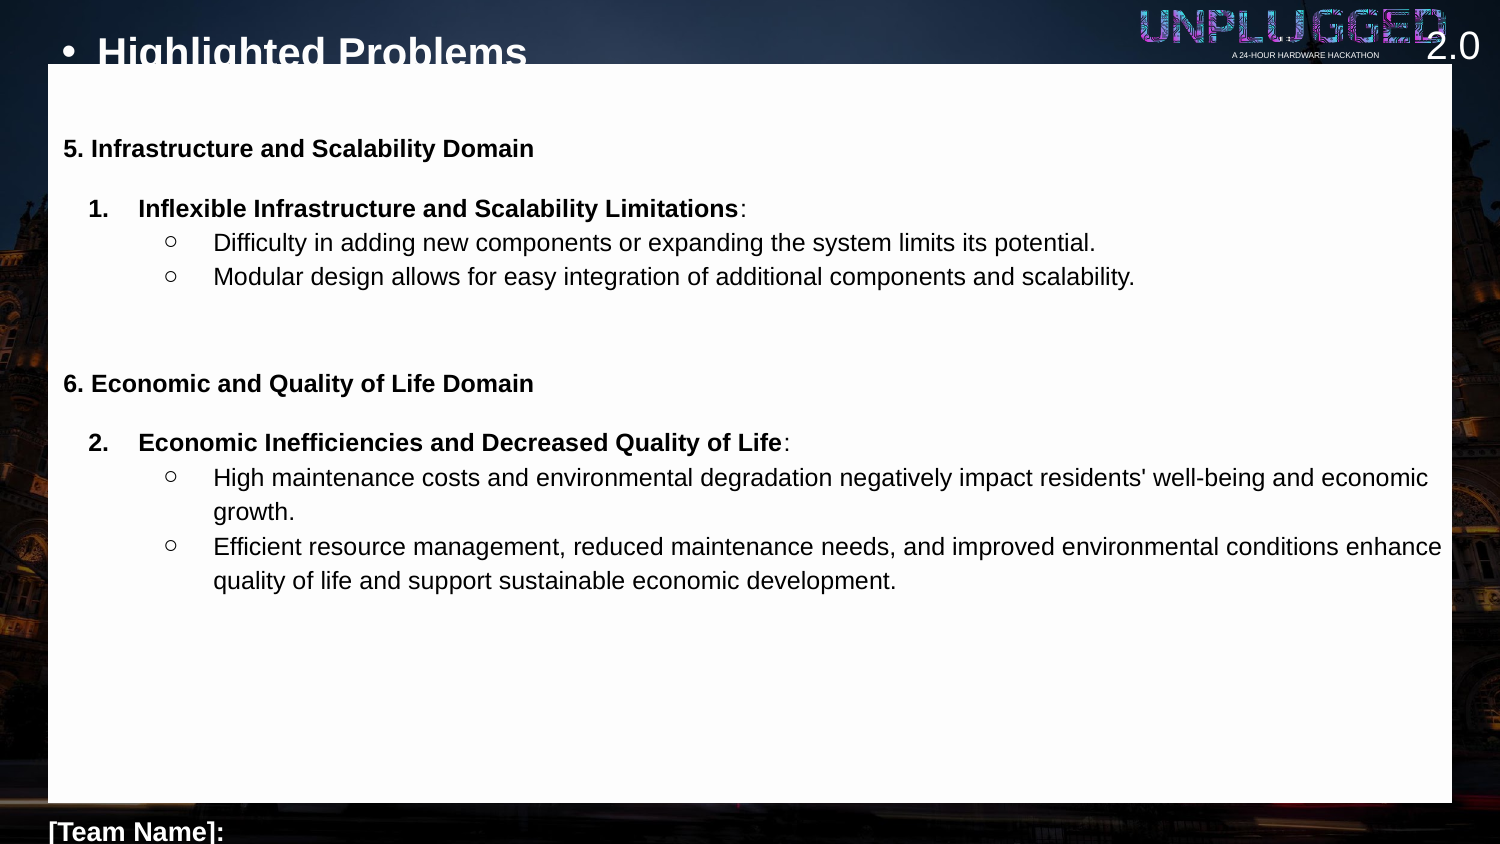

2.0

A 24-HOUR HARDWARE HACKATHON
Highlighted Problems

5. Infrastructure and Scalability Domain
Inflexible Infrastructure and Scalability Limitations:
Difficulty in adding new components or expanding the system limits its potential.
Modular design allows for easy integration of additional components and scalability.
6. Economic and Quality of Life Domain
Economic Inefficiencies and Decreased Quality of Life:
High maintenance costs and environmental degradation negatively impact residents' well-being and economic growth.
Efficient resource management, reduced maintenance needs, and improved environmental conditions enhance quality of life and support sustainable economic development.

[Team Name]: